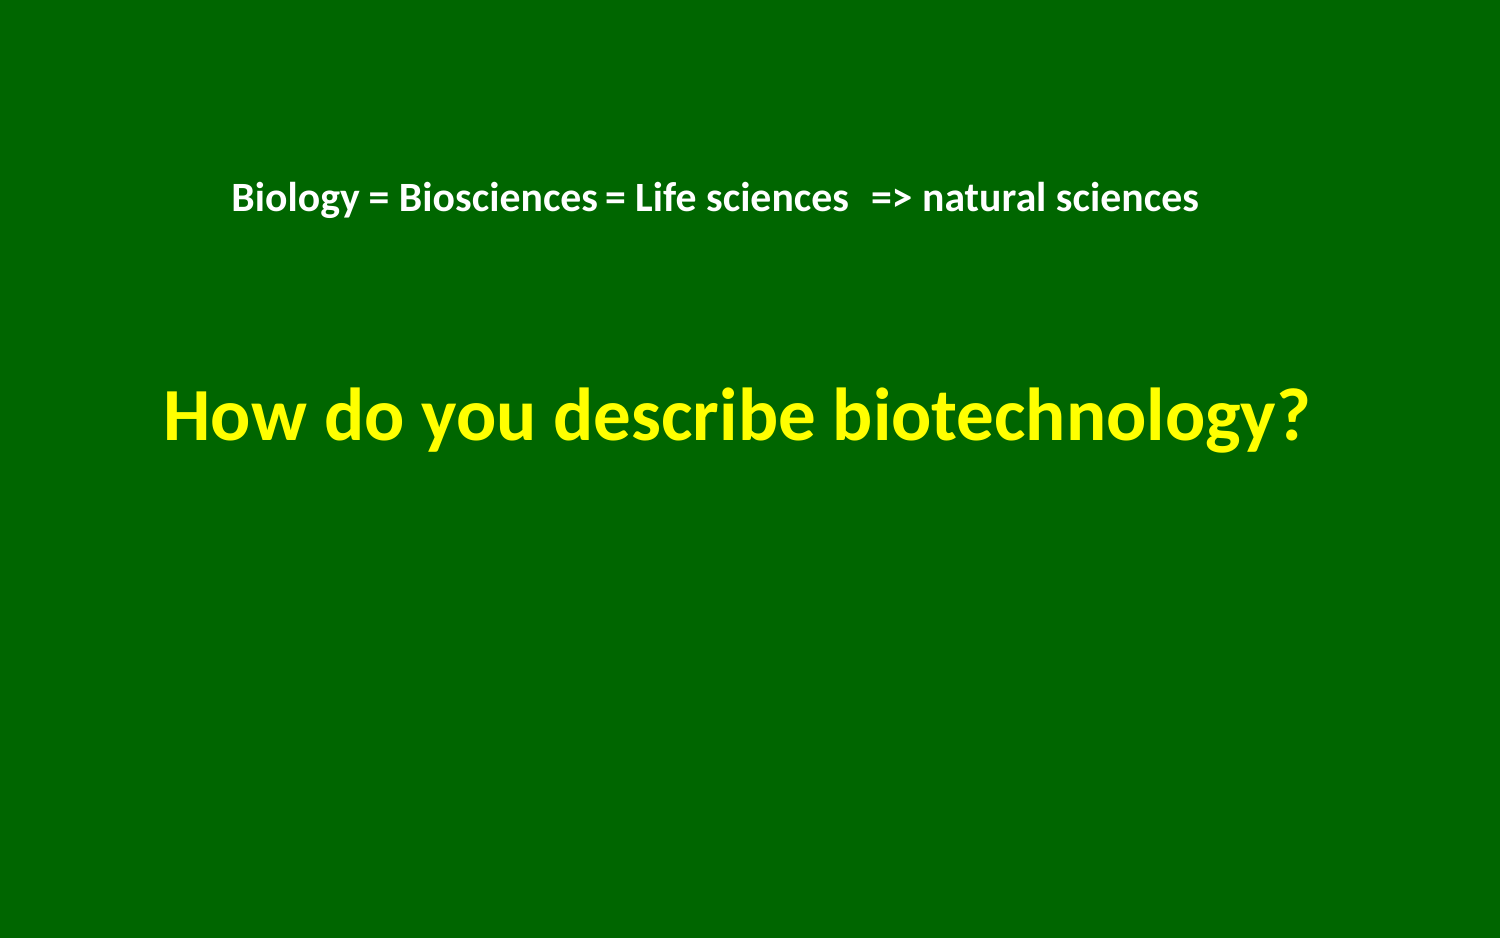

Biology

= Biosciences
= Life sciences
=> natural sciences
How do you describe biotechnology?